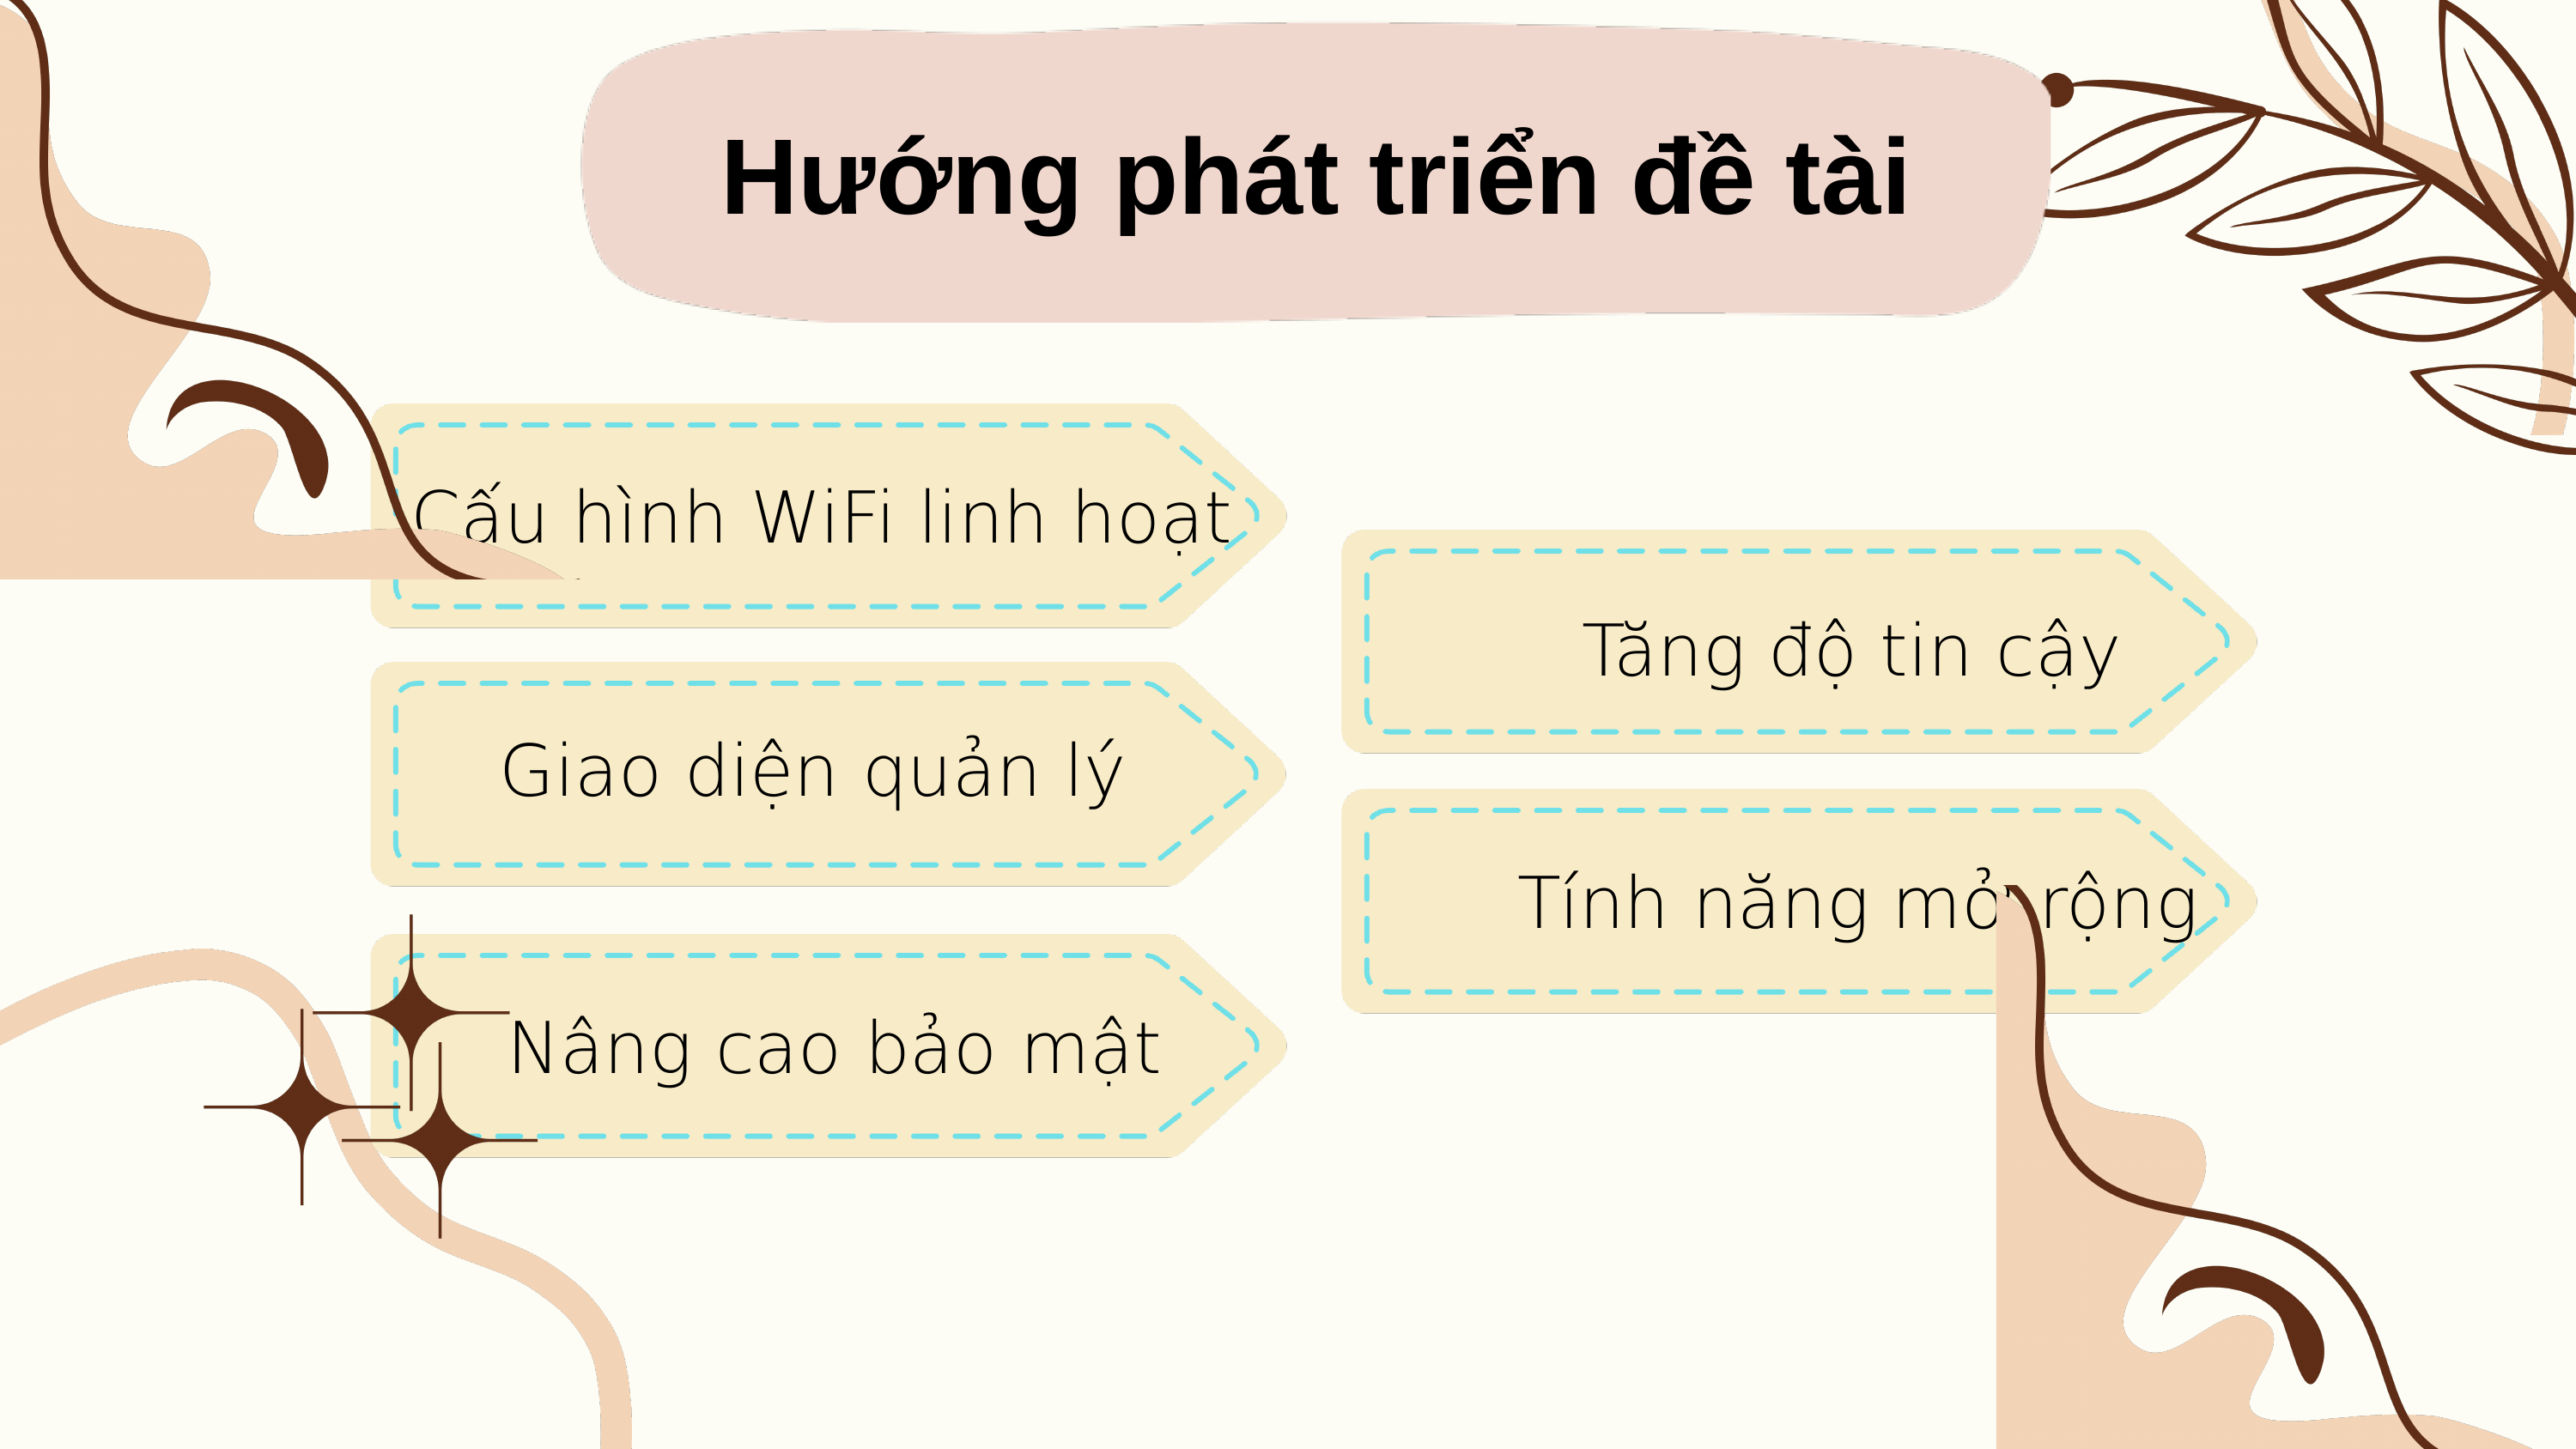

Hướng phát triển đề tài

Cấu hình WiFi linh hoạt

Tăng độ tin cậy

Giao diện quản lý

Tính năng mở rộng

Nâng cao bảo mật